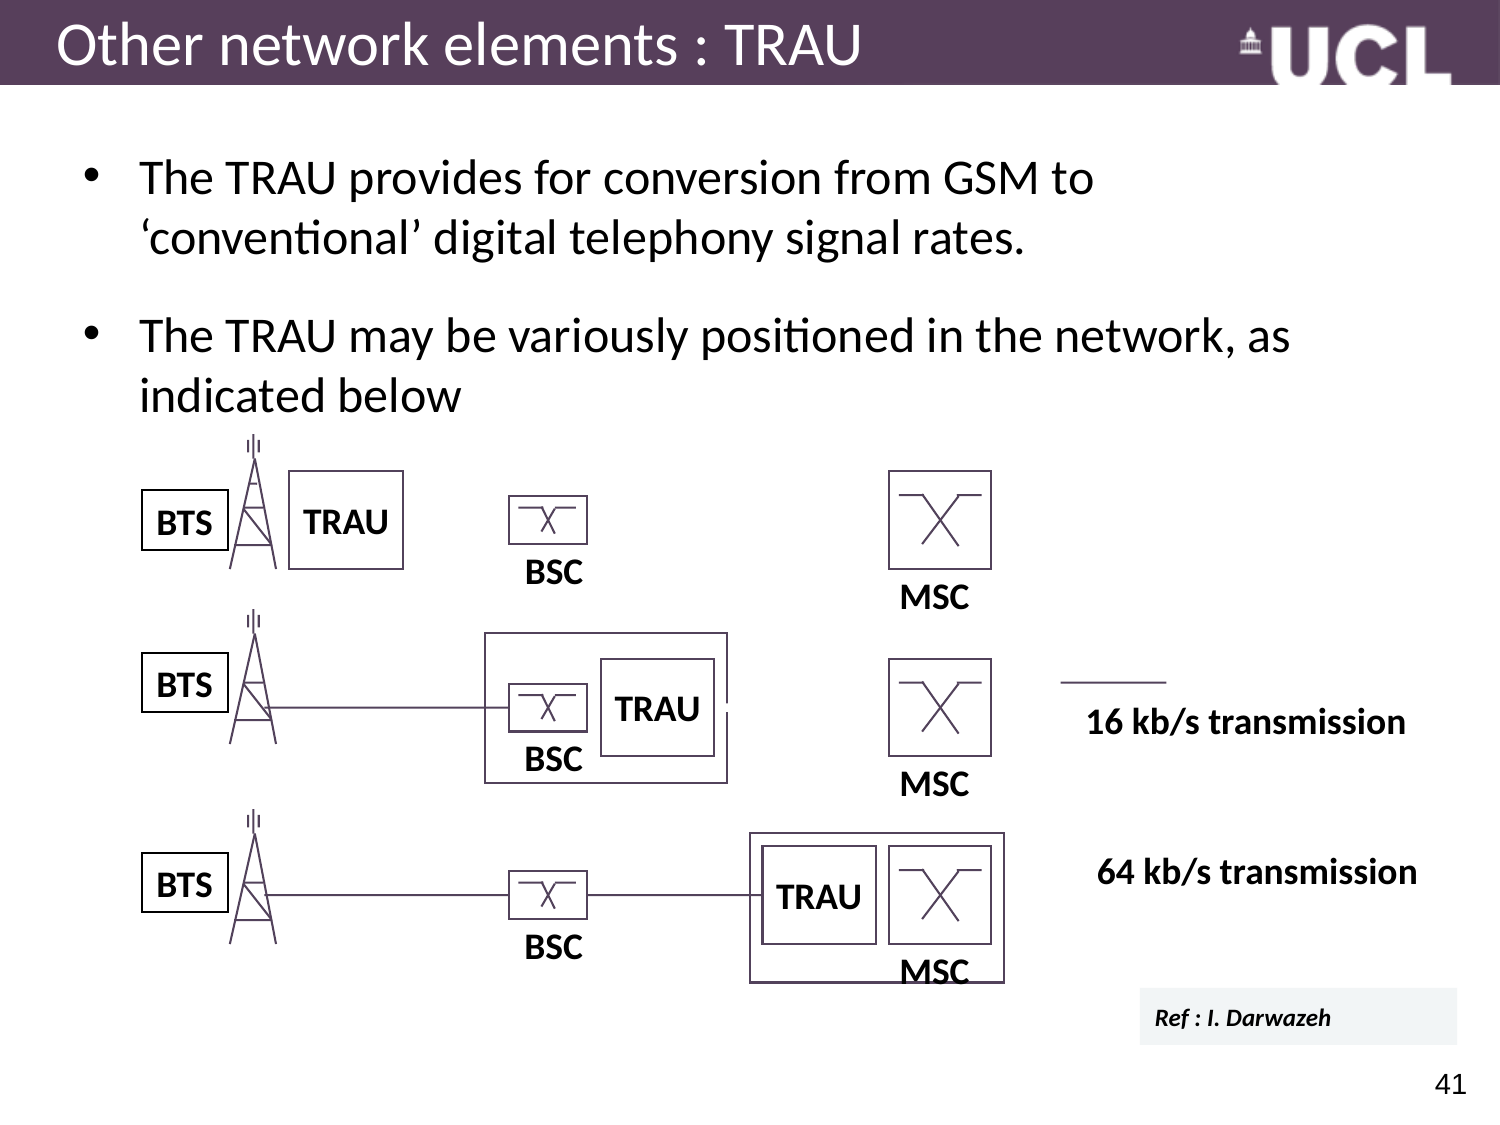

# Other network elements : TRAU
The TRAU provides for conversion from GSM to ‘conventional’ digital telephony signal rates.
The TRAU may be variously positioned in the network, as indicated below

BTS

TRAU

MSC

BSC

BTS

TRAU

MSC

BSC
16 kb/s transmission

BTS

64 kb/s transmission

TRAU

MSC

BSC

Ref : I. Darwazeh
41